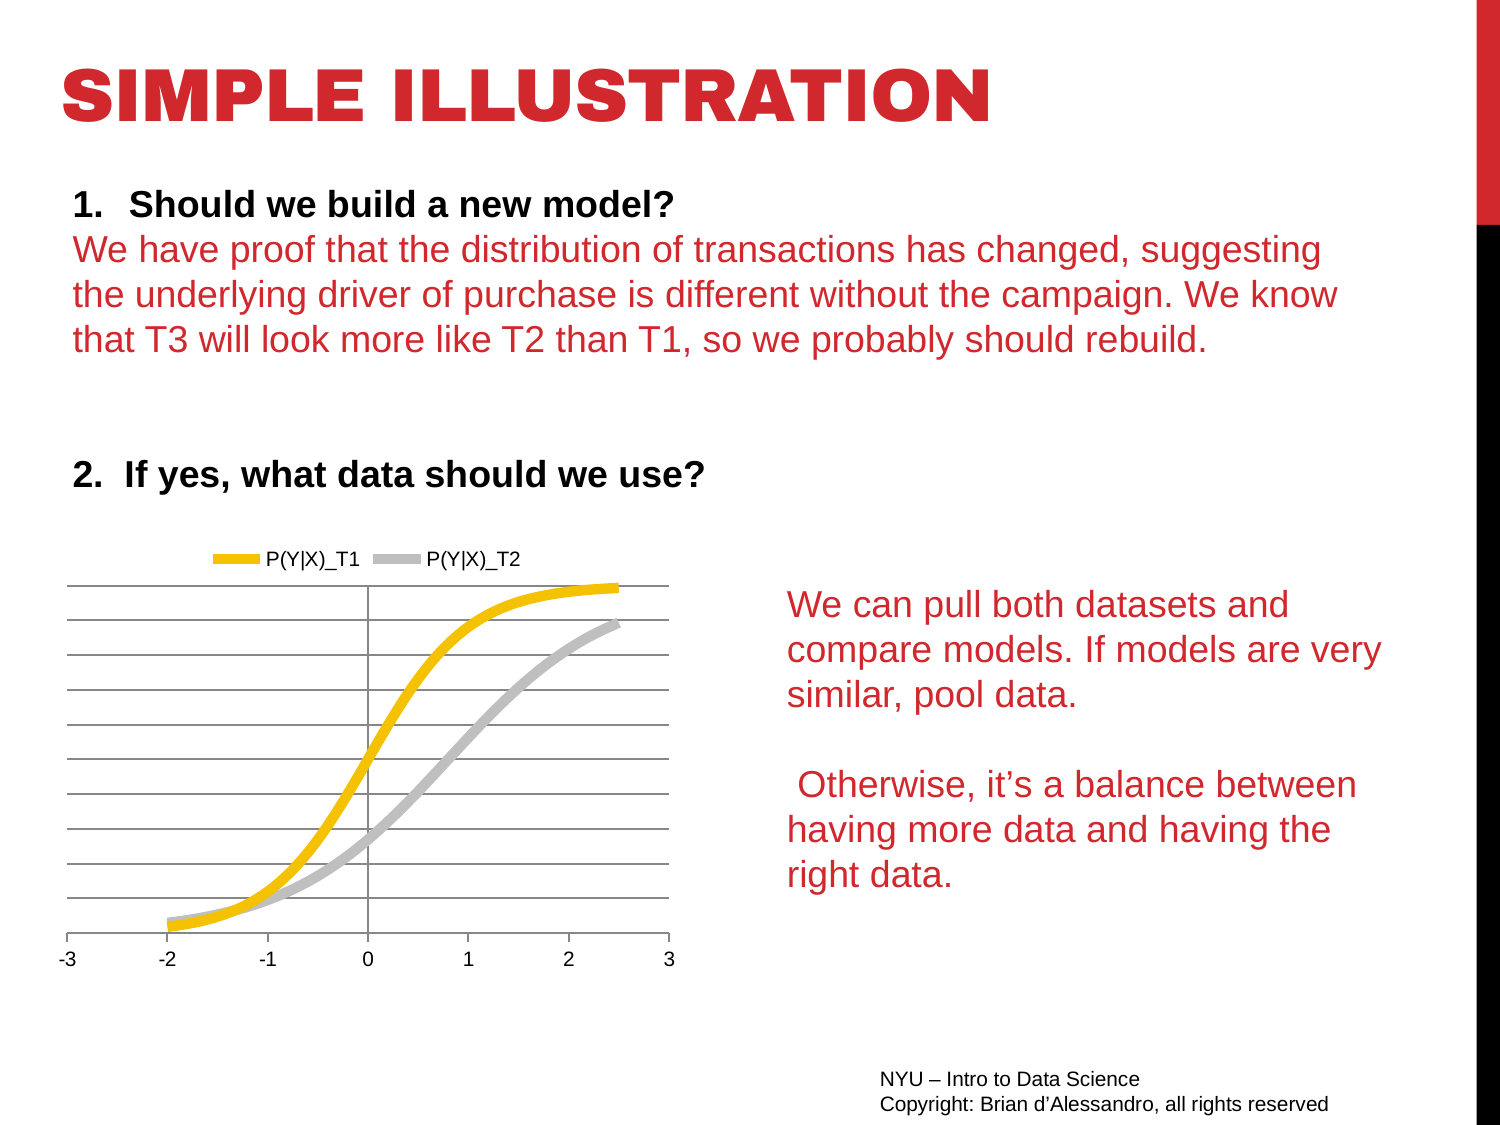

# Simple illustration
Should we build a new model?
We have proof that the distribution of transactions has changed, suggesting the underlying driver of purchase is different without the campaign. We know that T3 will look more like T2 than T1, so we probably should rebuild.

2.  If yes, what data should we use?

### Chart

| Category | P(Y|X)_T1 | P(Y|X)_T2 |
|---|---|---|
We can pull both datasets and compare models. If models are very similar, pool data.

 Otherwise, it’s a balance between having more data and having the right data.